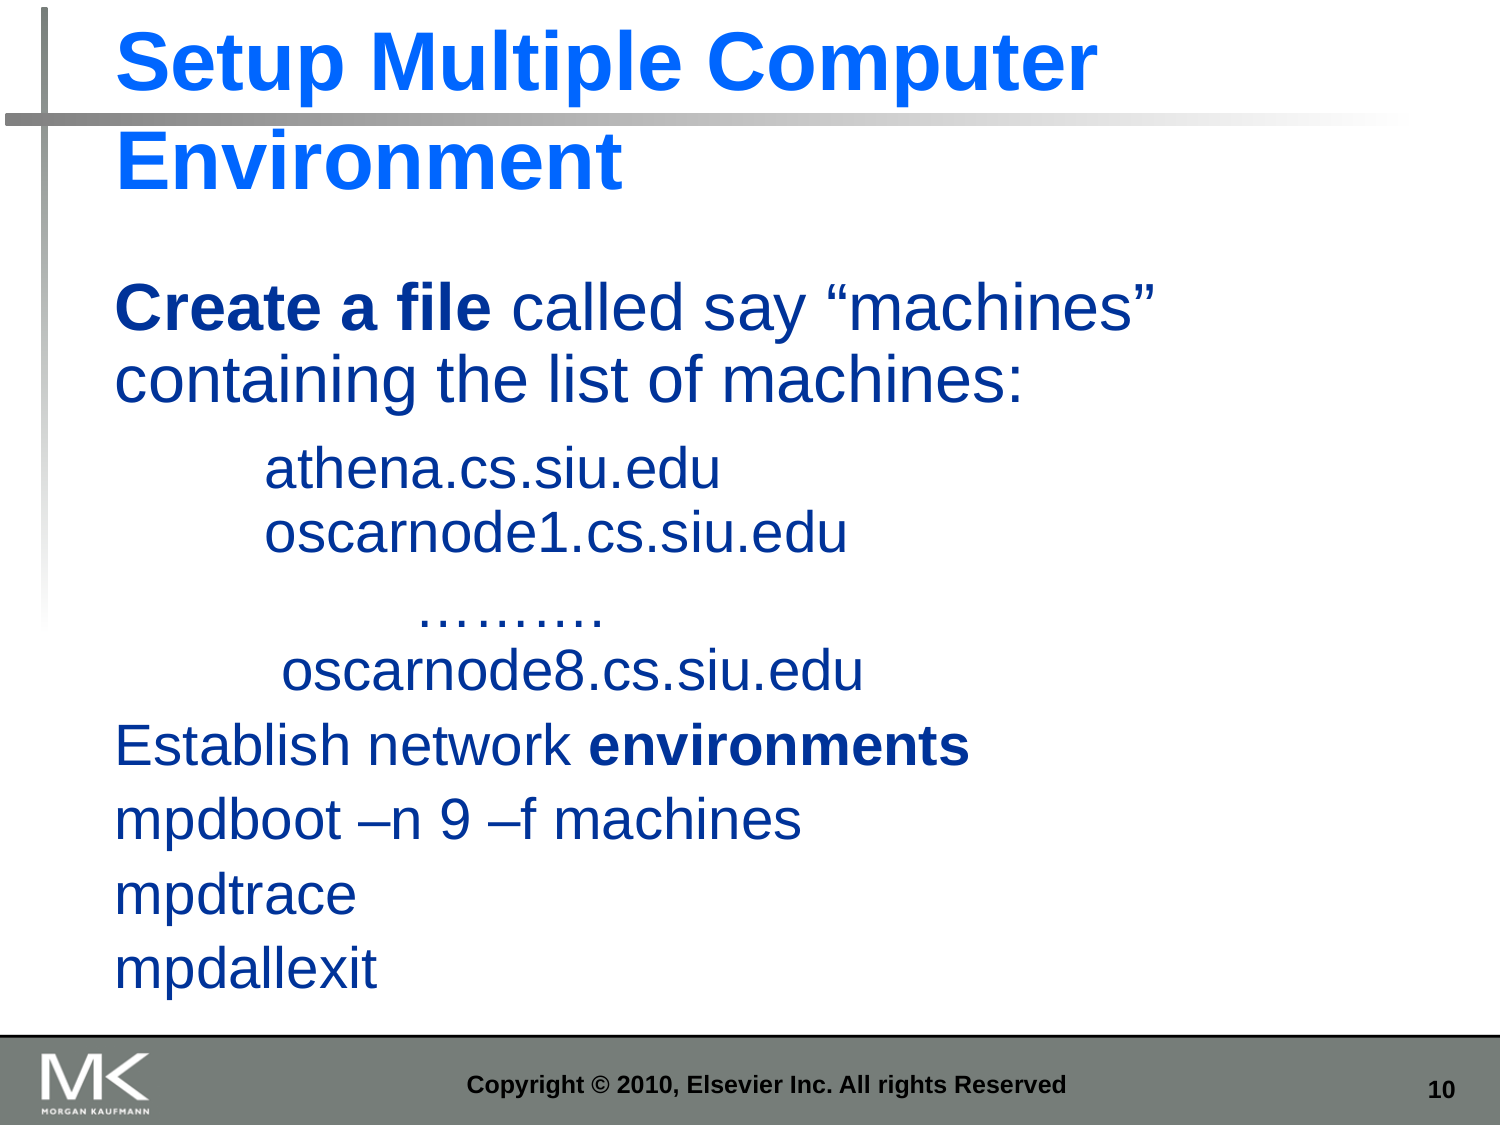

# Setup Multiple Computer Environment

Create a file called say “machines” containing the list of machines:
	athena.cs.siu.edu
	oscarnode1.cs.siu.edu
		……….
	 oscarnode8.cs.siu.edu
Establish network environments
mpdboot –n 9 –f machines
mpdtrace
mpdallexit

Copyright © 2010, Elsevier Inc. All rights Reserved